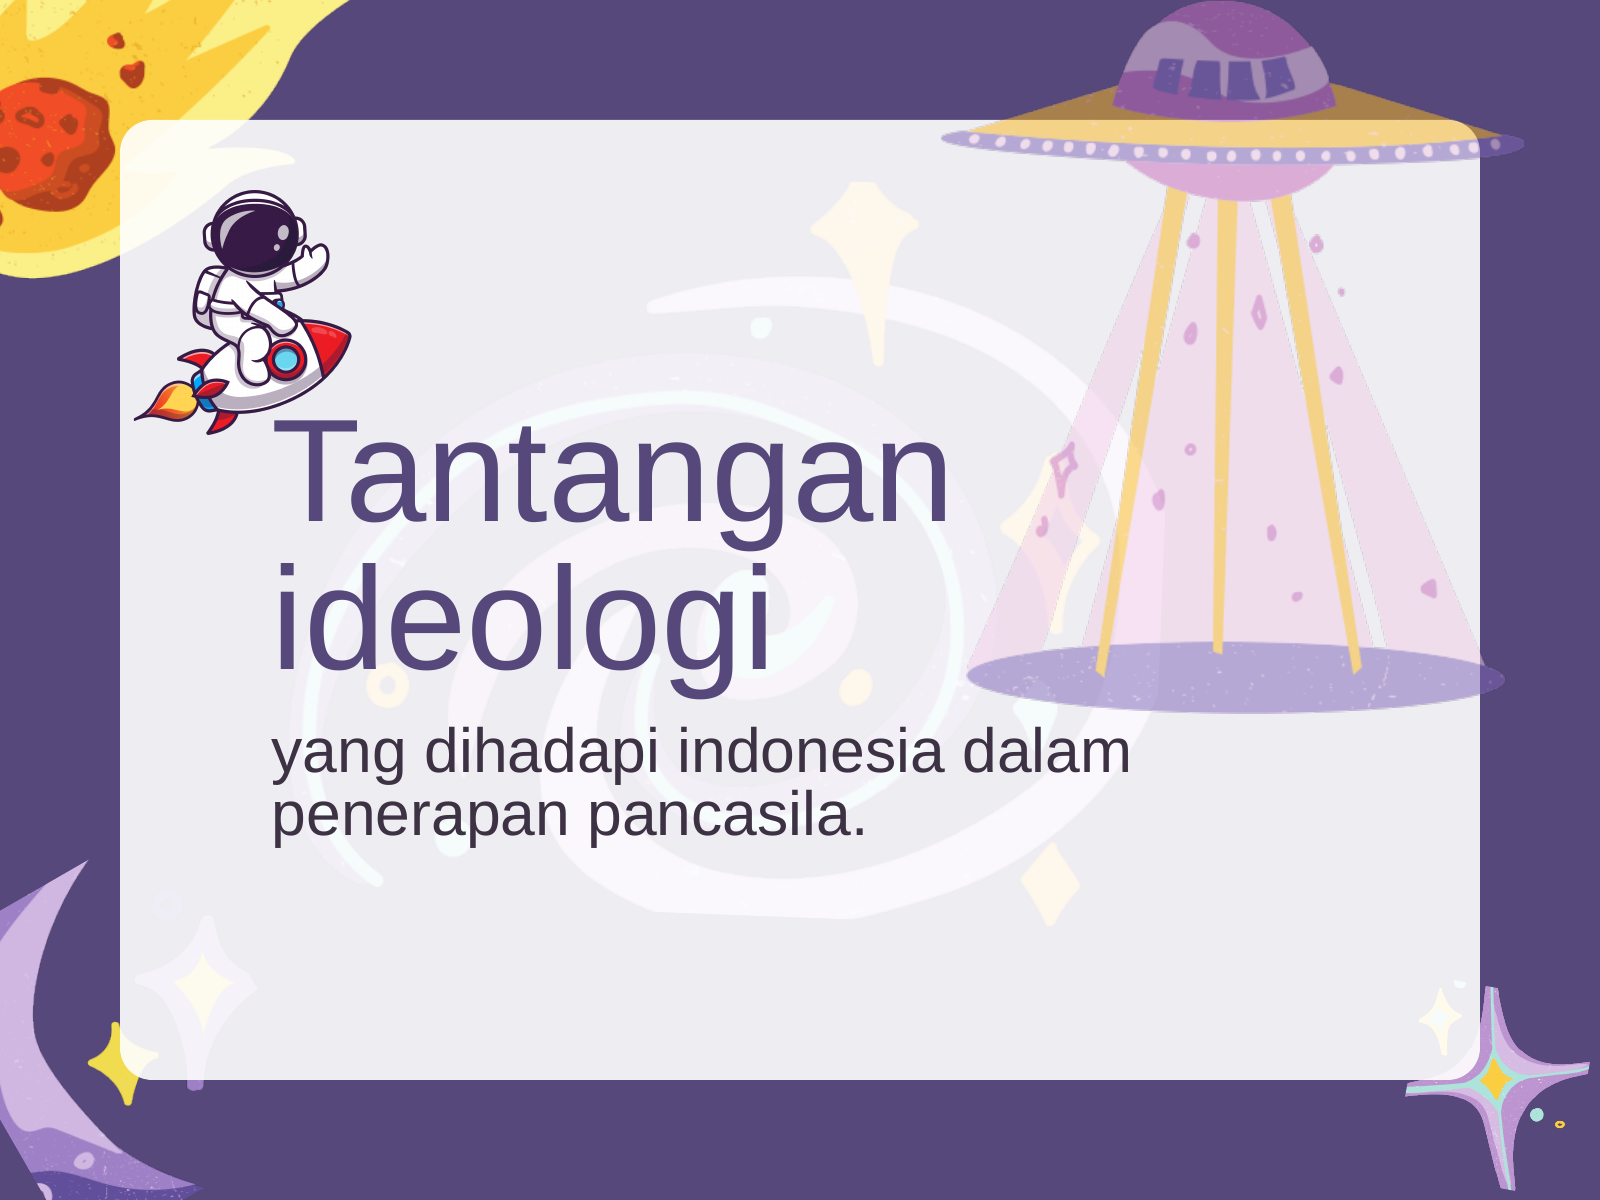

Tantangan ideologi
yang dihadapi indonesia dalam penerapan pancasila.